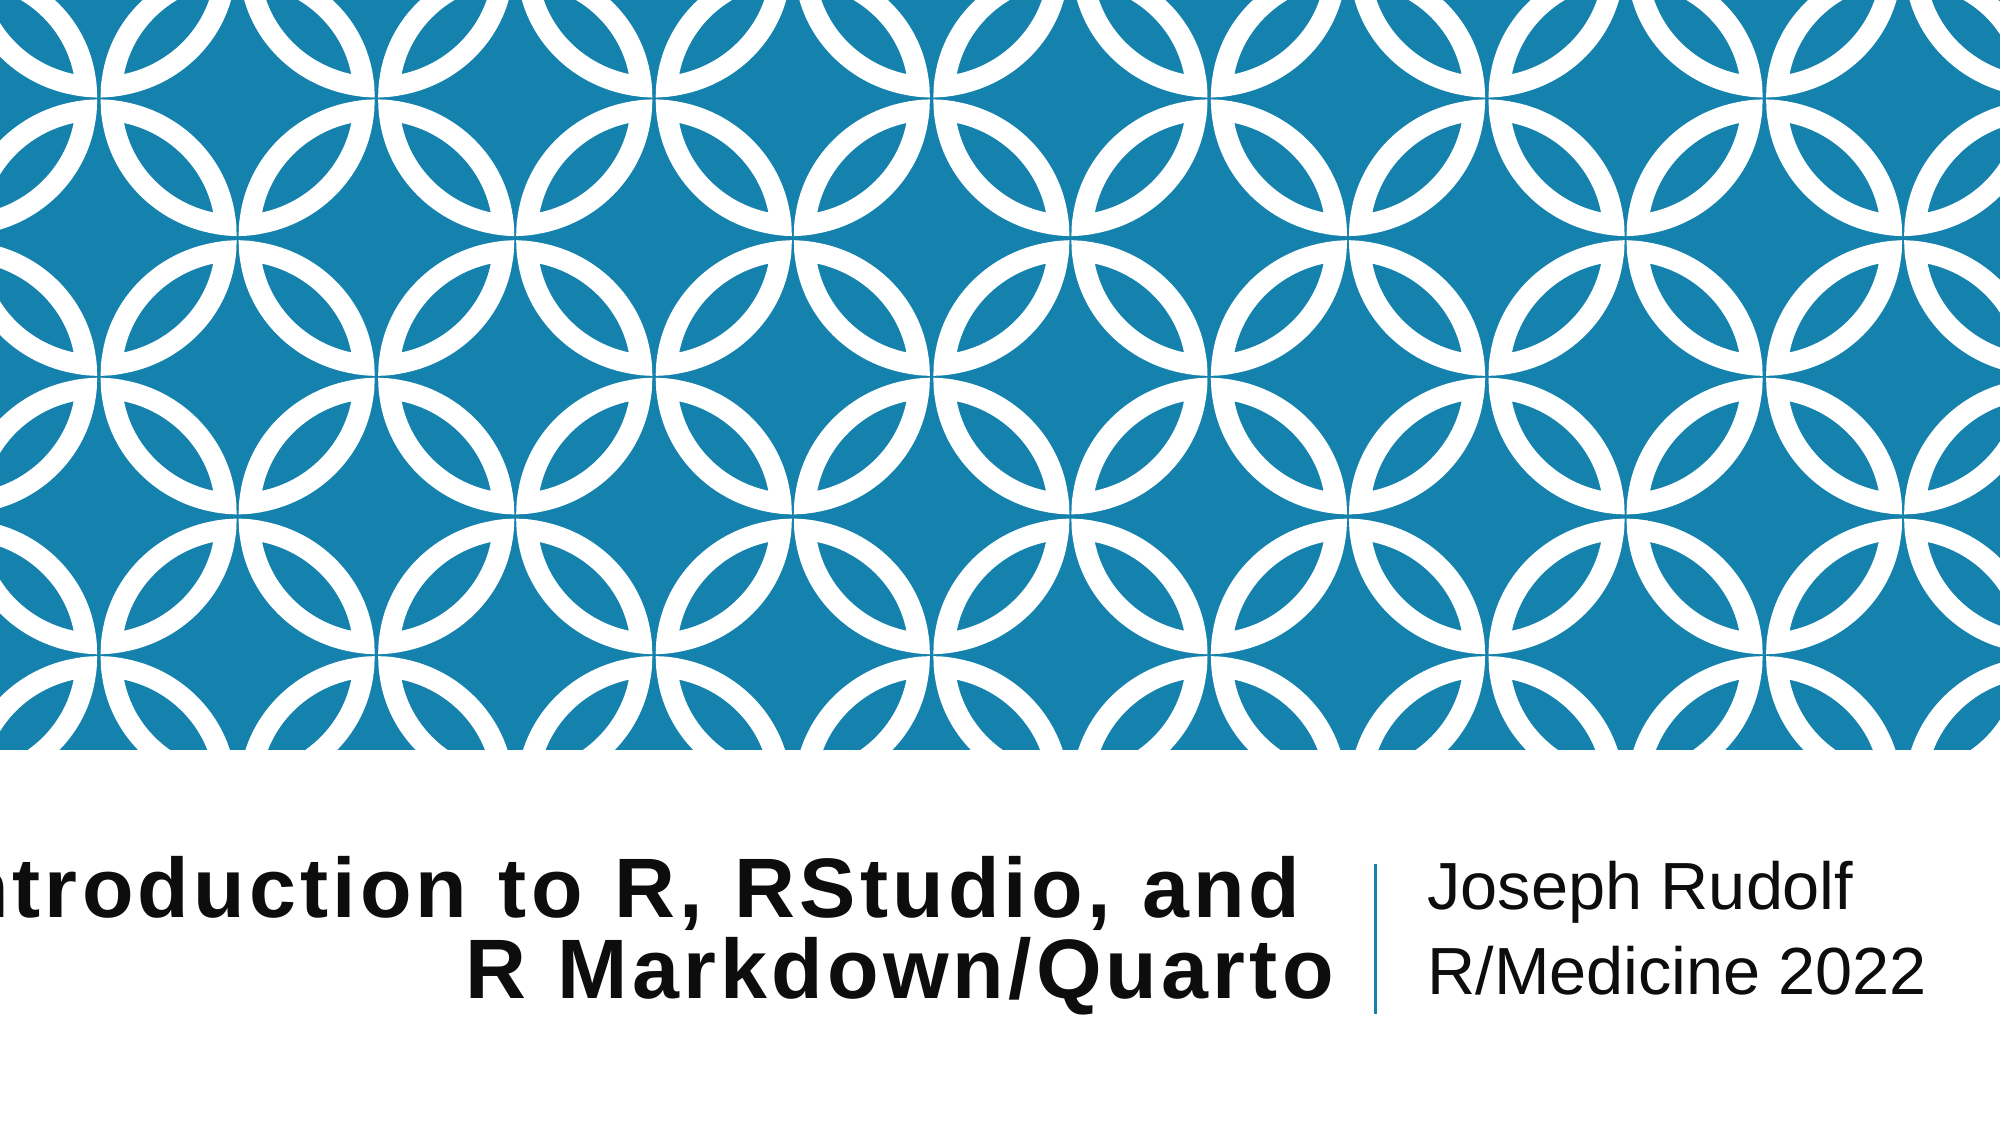

Joseph Rudolf
R/Medicine 2022
# Introduction to R, RStudio, and R Markdown/Quarto